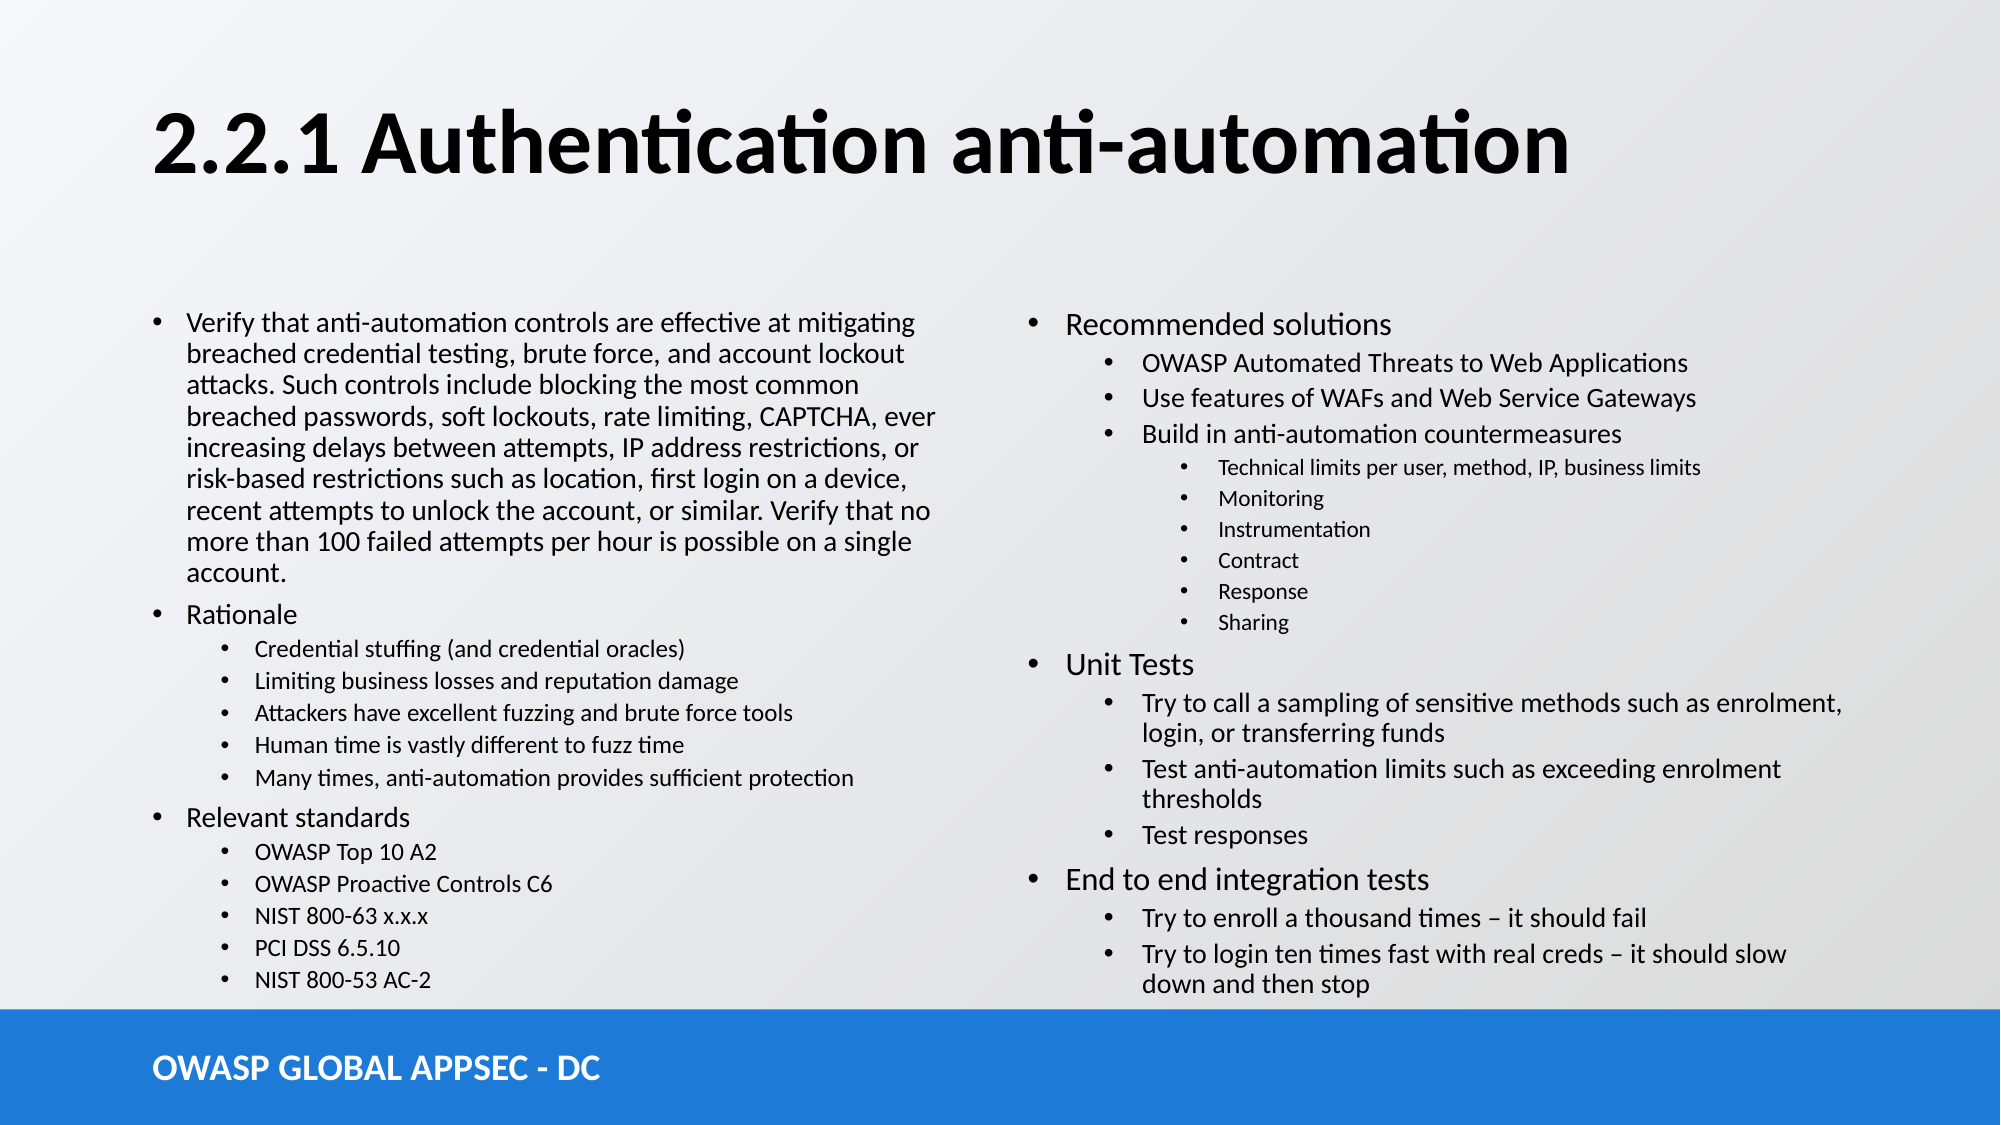

# 2.2.1 Authentication anti-automation
Verify that anti-automation controls are effective at mitigating breached credential testing, brute force, and account lockout attacks. Such controls include blocking the most common breached passwords, soft lockouts, rate limiting, CAPTCHA, ever increasing delays between attempts, IP address restrictions, or risk-based restrictions such as location, first login on a device, recent attempts to unlock the account, or similar. Verify that no more than 100 failed attempts per hour is possible on a single account.
Rationale
Credential stuffing (and credential oracles)
Limiting business losses and reputation damage
Attackers have excellent fuzzing and brute force tools
Human time is vastly different to fuzz time
Many times, anti-automation provides sufficient protection
Relevant standards
OWASP Top 10 A2
OWASP Proactive Controls C6
NIST 800-63 x.x.x
PCI DSS 6.5.10
NIST 800-53 AC-2

Recommended solutions
OWASP Automated Threats to Web Applications
Use features of WAFs and Web Service Gateways
Build in anti-automation countermeasures
Technical limits per user, method, IP, business limits
Monitoring
Instrumentation
Contract
Response
Sharing
Unit Tests
Try to call a sampling of sensitive methods such as enrolment, login, or transferring funds
Test anti-automation limits such as exceeding enrolment thresholds
Test responses
End to end integration tests
Try to enroll a thousand times – it should fail
Try to login ten times fast with real creds – it should slow down and then stop